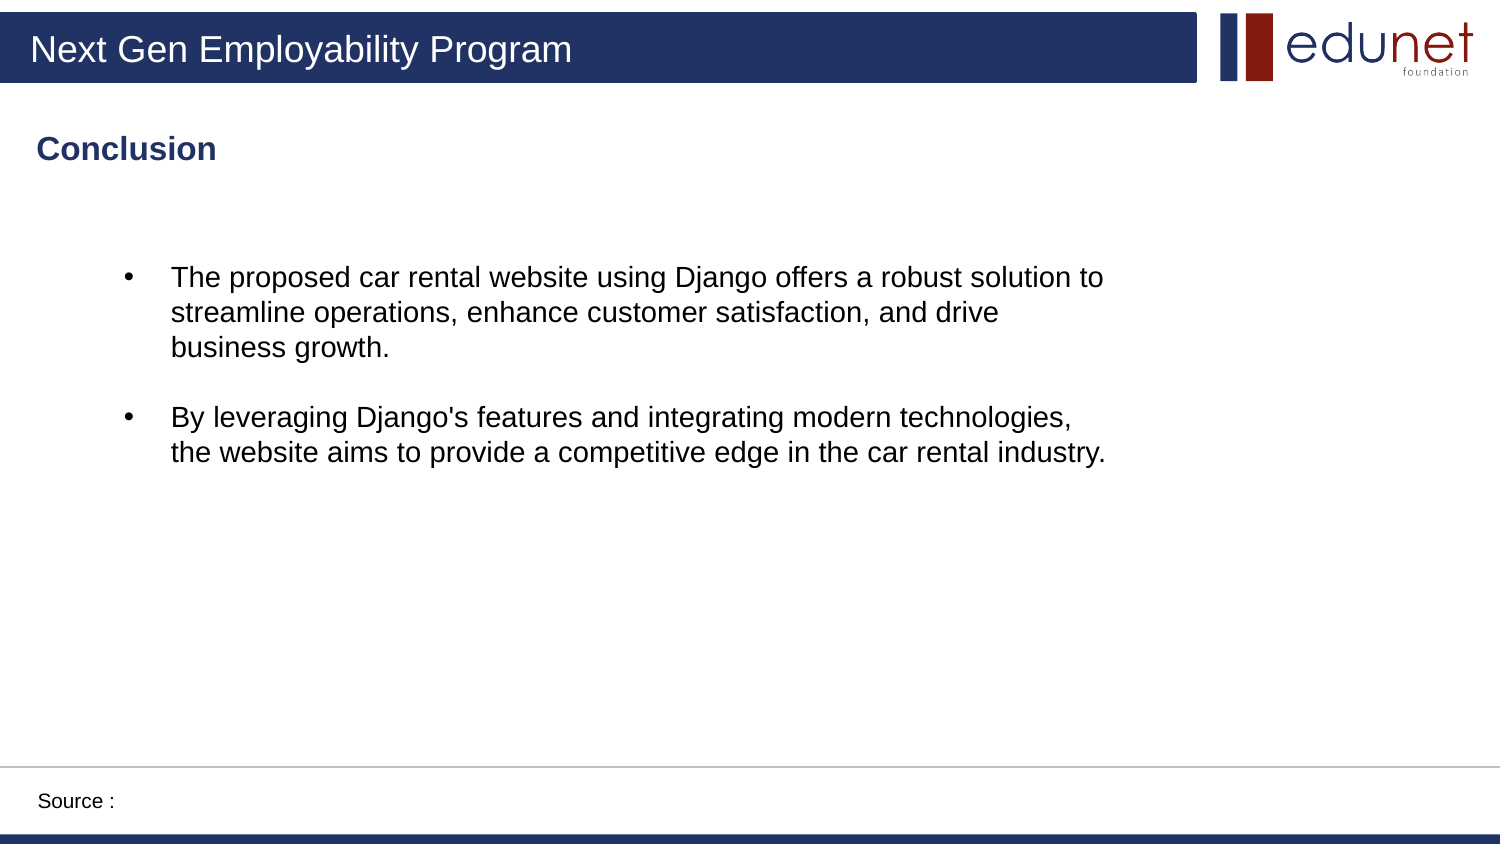

Conclusion
The proposed car rental website using Django offers a robust solution to streamline operations, enhance customer satisfaction, and drive business growth.

By leveraging Django's features and integrating modern technologies, the website aims to provide a competitive edge in the car rental industry.
Source :